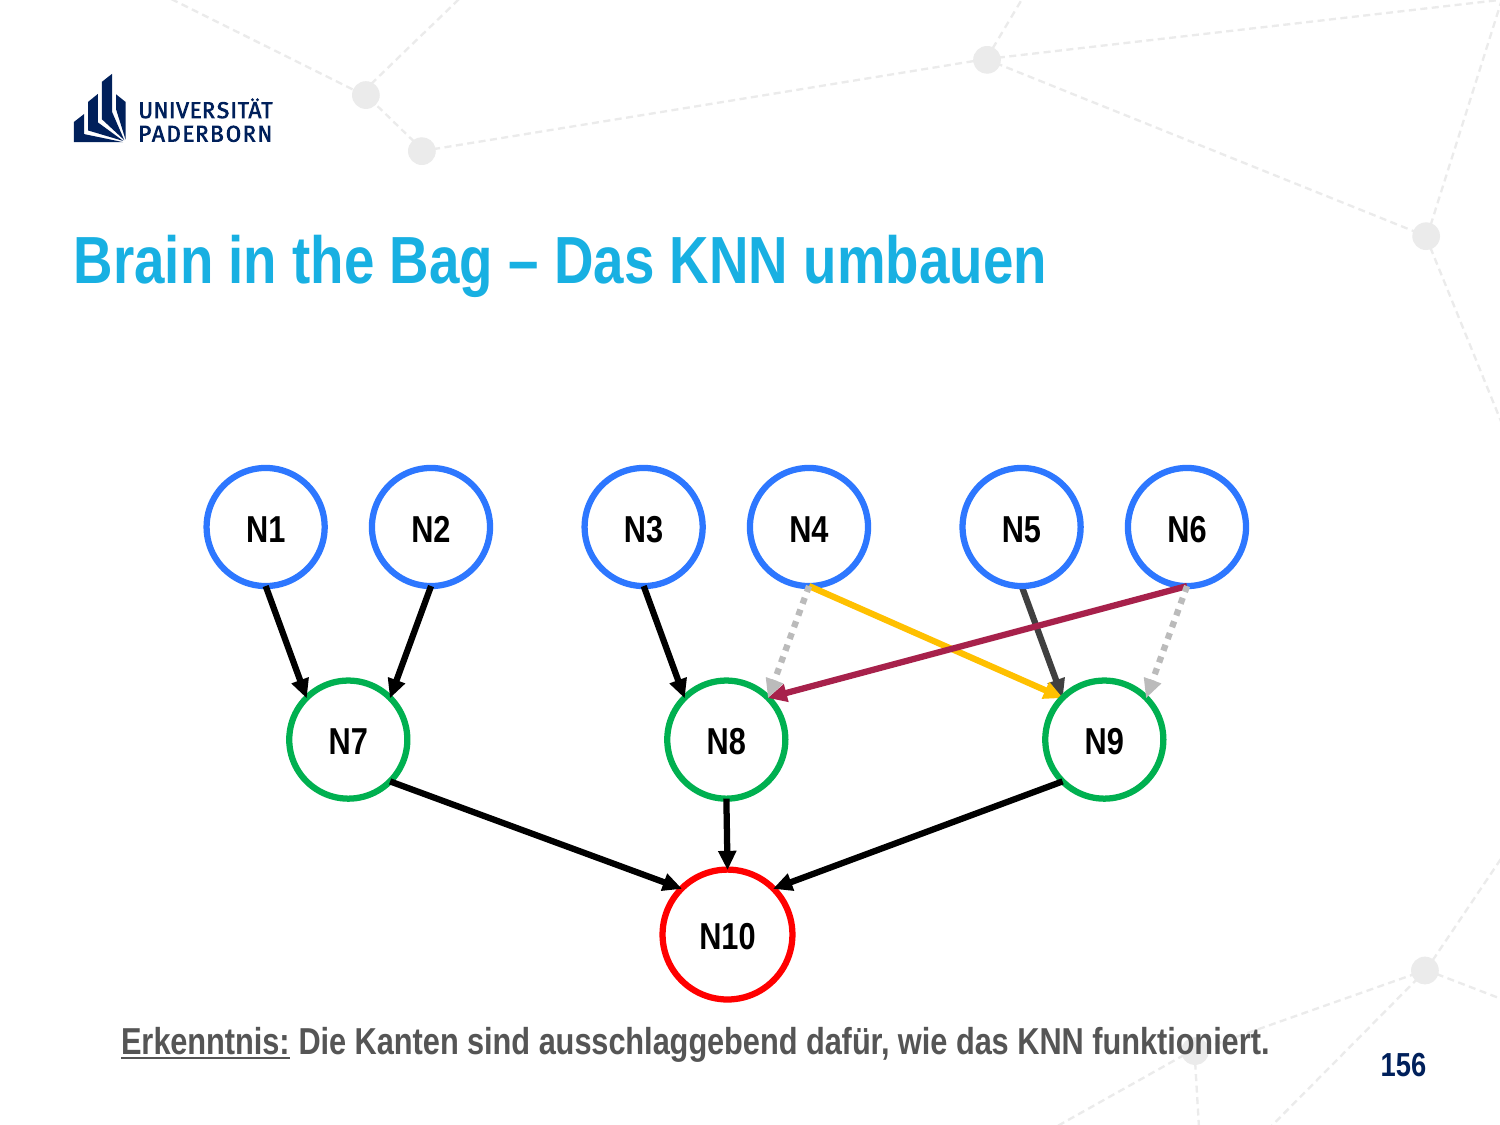

# Brain in the Bag – Das KNN umbauen
N1
N2
N3
N4
N5
N6
N7
N8
N9
N10
Erkenntnis: Die Kanten sind ausschlaggebend dafür, wie das KNN funktioniert.
156